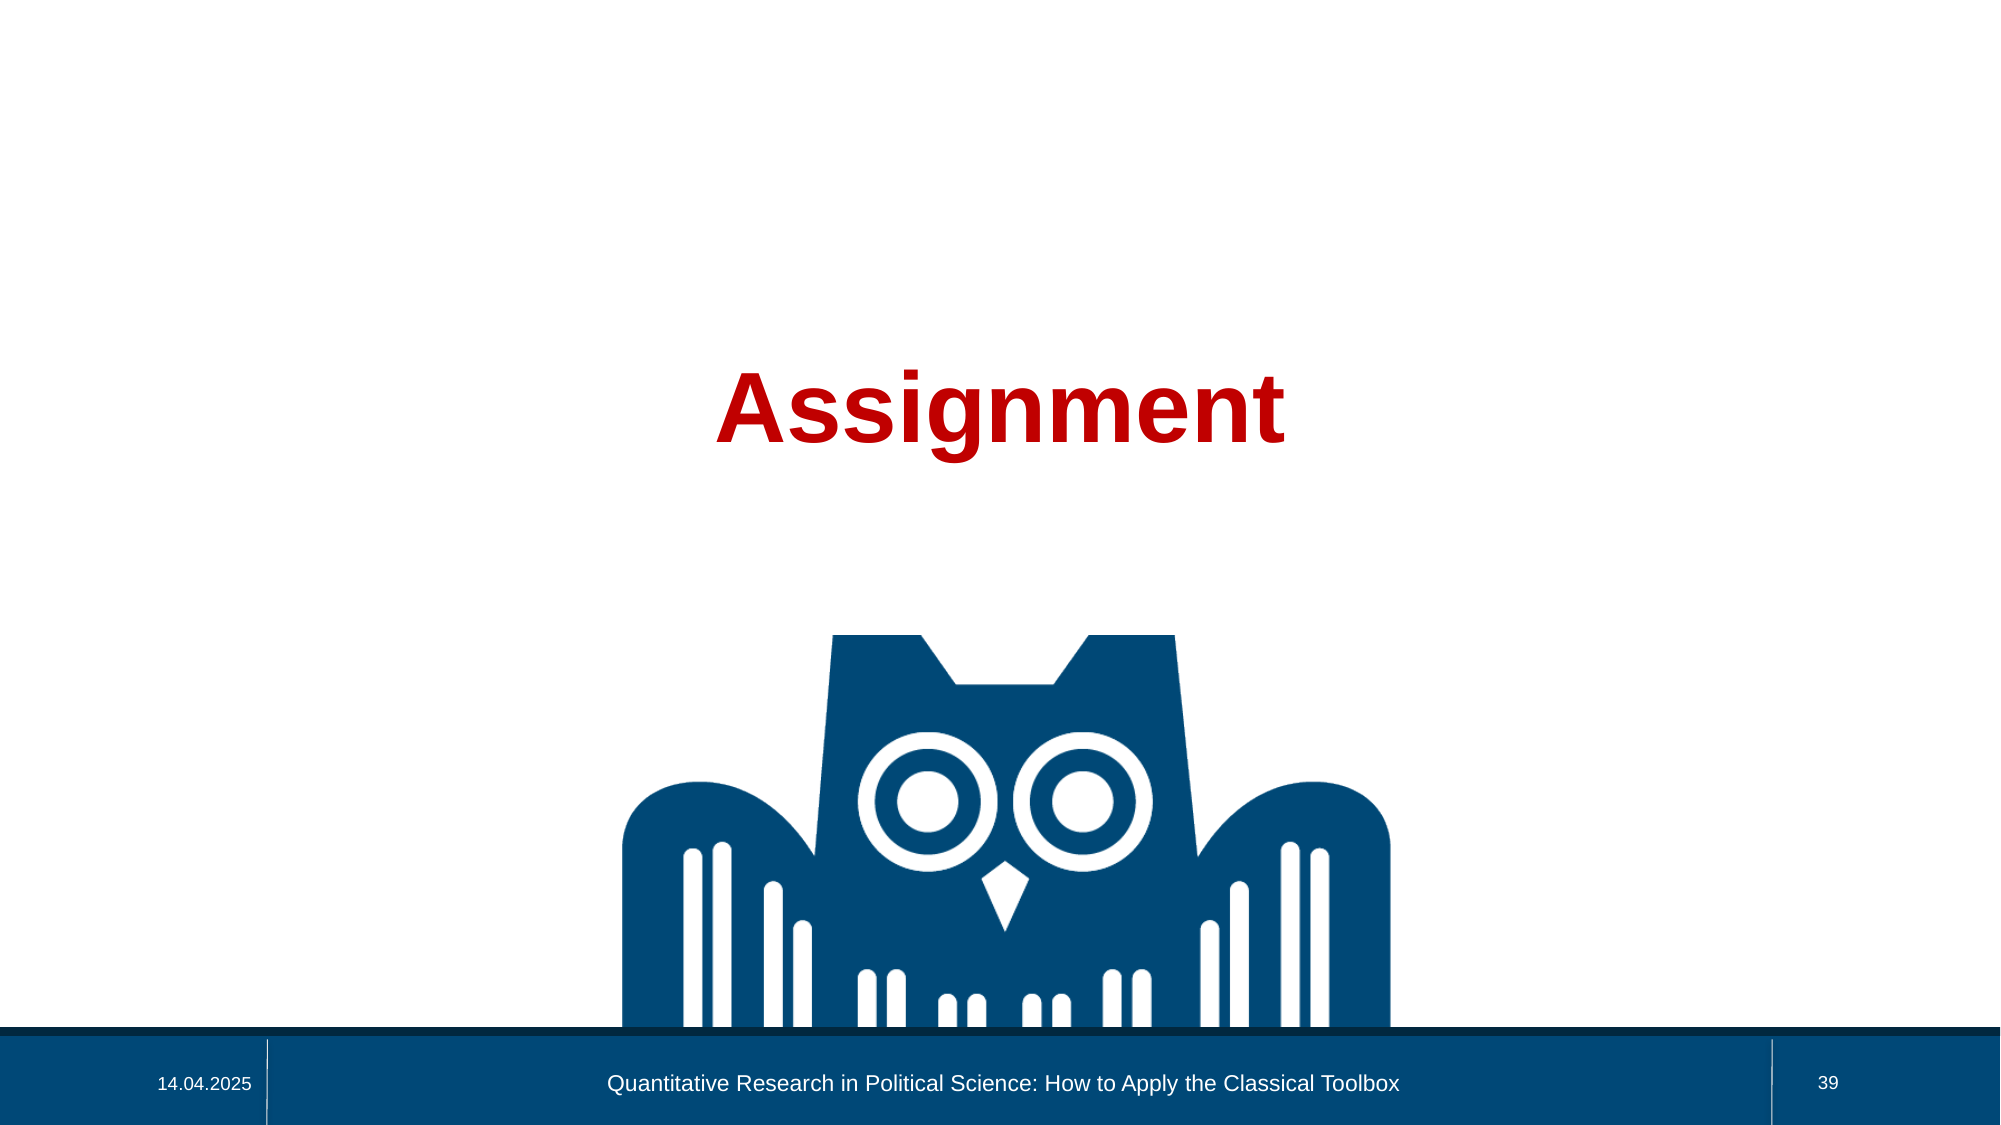

Assignment
Quantitative Research in Political Science: How to Apply the Classical Toolbox
39
14.04.2025